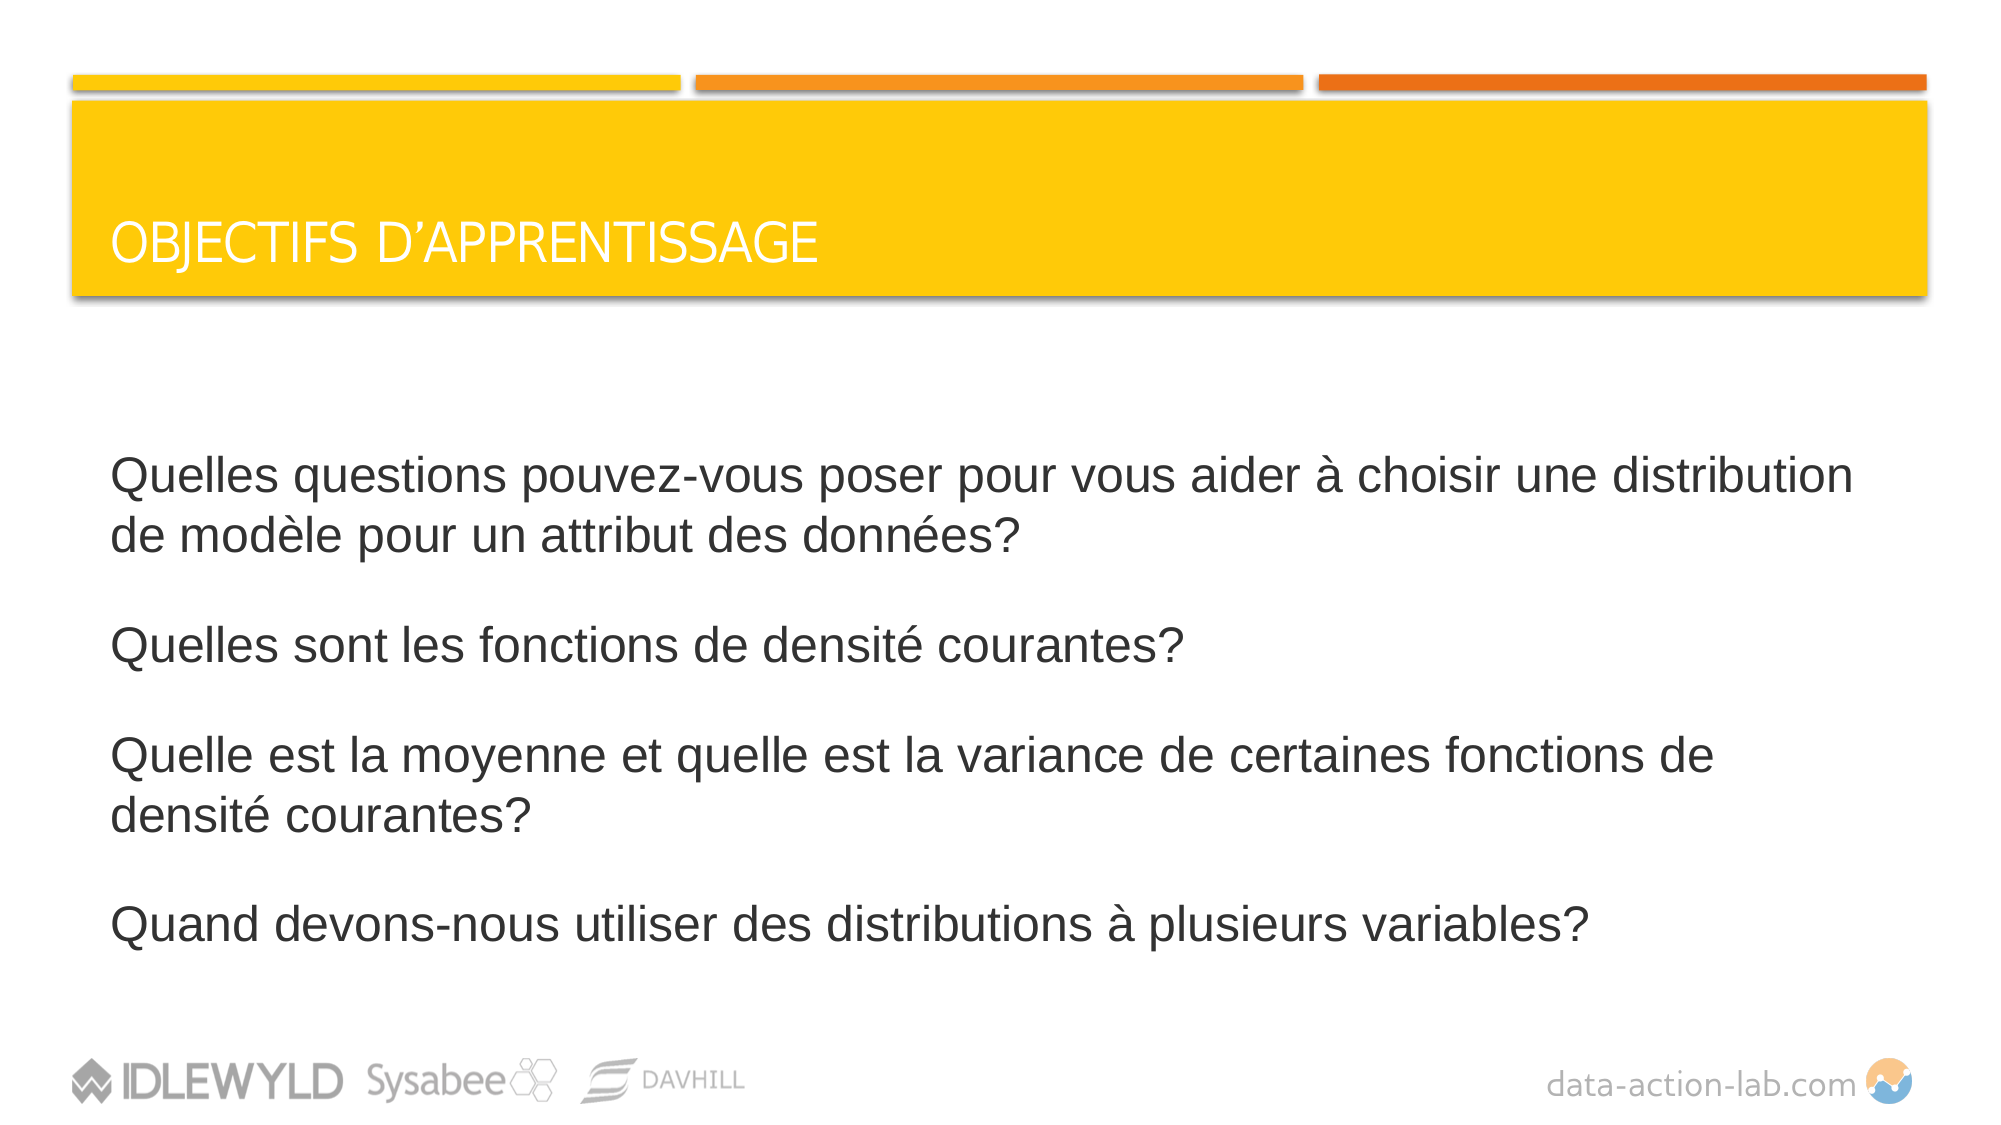

# OBJECTIFS D’APPRENTISSAGE
Quelles questions pouvez-vous poser pour vous aider à choisir une distribution de modèle pour un attribut des données?

Quelles sont les fonctions de densité courantes?

Quelle est la moyenne et quelle est la variance de certaines fonctions de densité courantes?

Quand devons-nous utiliser des distributions à plusieurs variables?